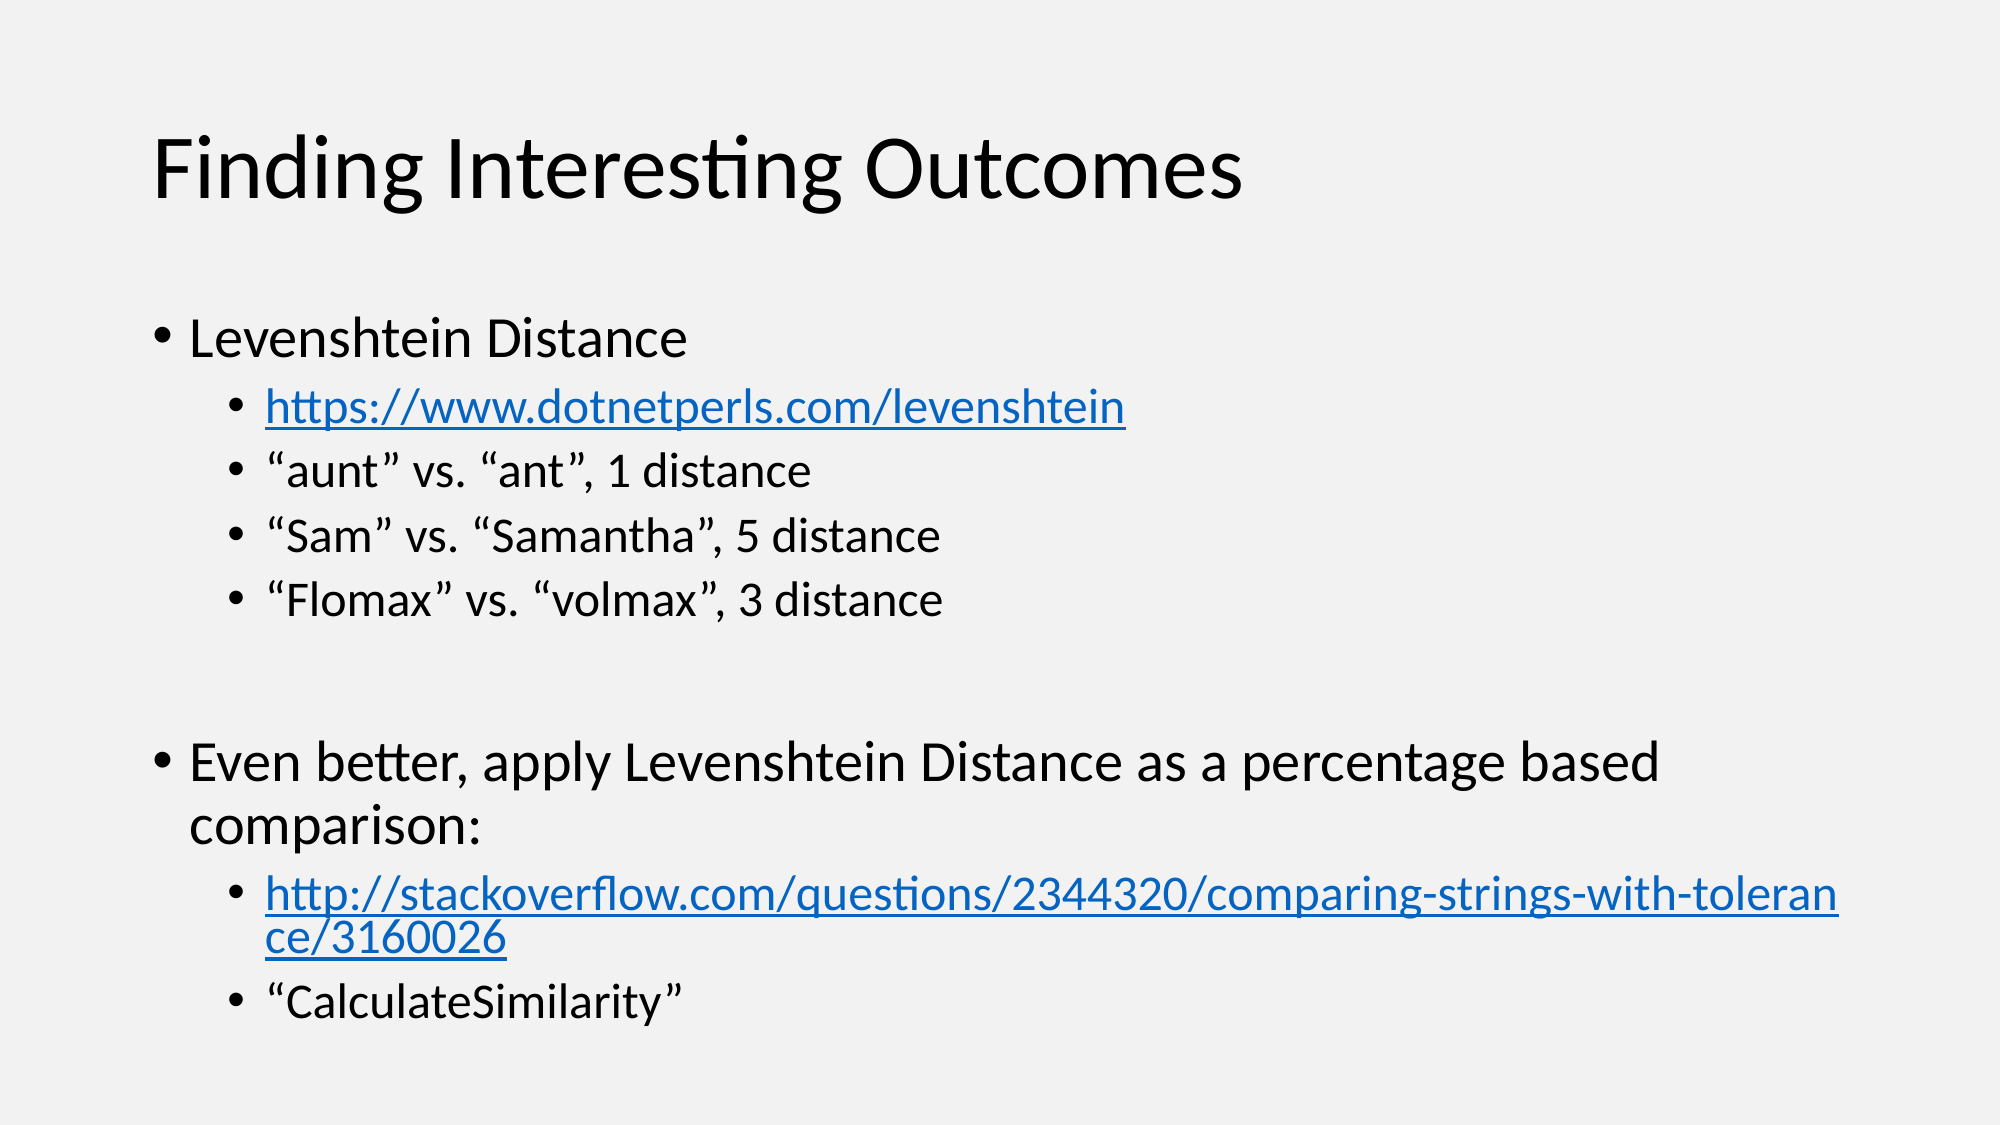

# Finding Interesting Outcomes
Levenshtein Distance
https://www.dotnetperls.com/levenshtein
“aunt” vs. “ant”, 1 distance
“Sam” vs. “Samantha”, 5 distance
“Flomax” vs. “volmax”, 3 distance

Even better, apply Levenshtein Distance as a percentage based comparison:
http://stackoverflow.com/questions/2344320/comparing-strings-with-tolerance/3160026
“CalculateSimilarity”